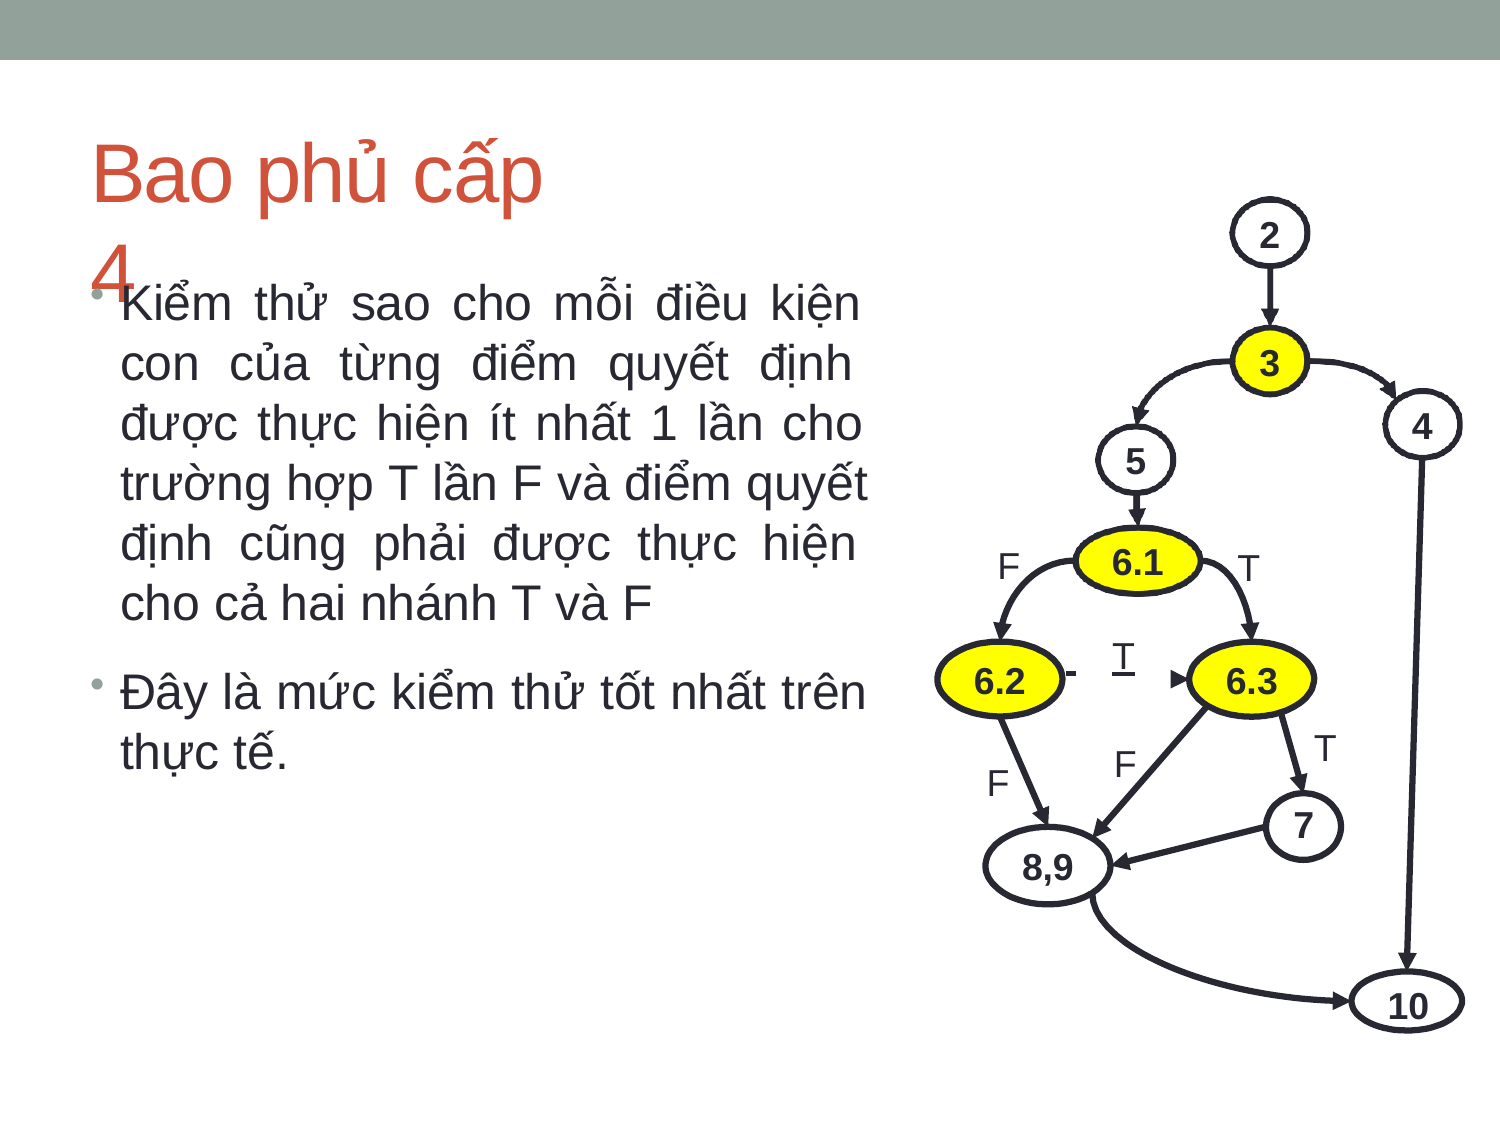

# Bao phủ cấp 4

2
Kiểm thử sao cho mỗi điều kiện  con của từng điểm quyết định  được thực hiện ít nhất 1 lần cho  trường hợp T lần F và điểm quyết  định cũng phải được thực hiện  cho cả hai nhánh T và F
Đây là mức kiểm thử tốt nhất trên  thực tế.
3
4
5

6.1
F
T

 	T

6.2
6.3
T
F
F

7
8,9

10